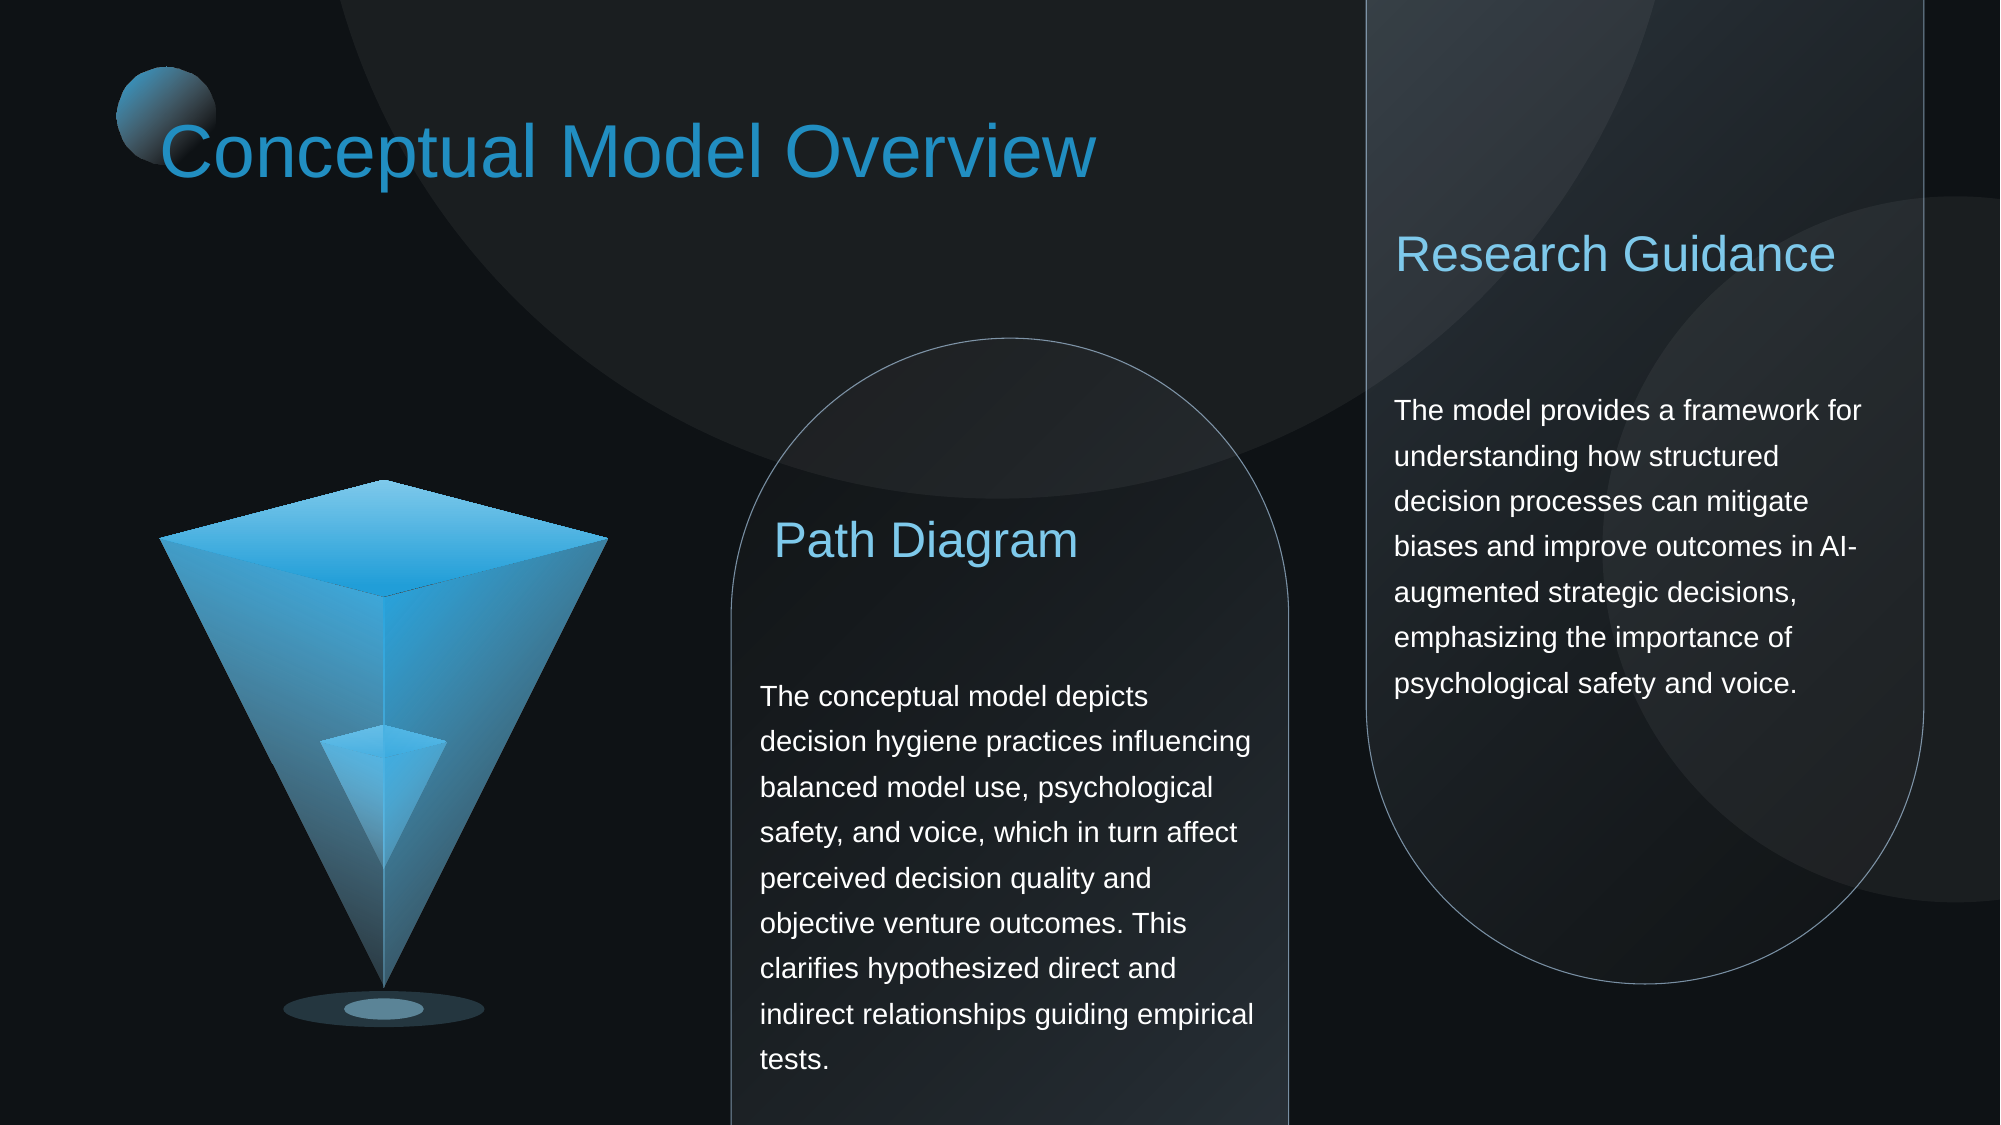

Conceptual Model Overview

Research Guidance

The model provides a framework for understanding how structured decision processes can mitigate biases and improve outcomes in AI-augmented strategic decisions, emphasizing the importance of psychological safety and voice.

Path Diagram

The conceptual model depicts decision hygiene practices influencing balanced model use, psychological safety, and voice, which in turn affect perceived decision quality and objective venture outcomes. This clarifies hypothesized direct and indirect relationships guiding empirical tests.